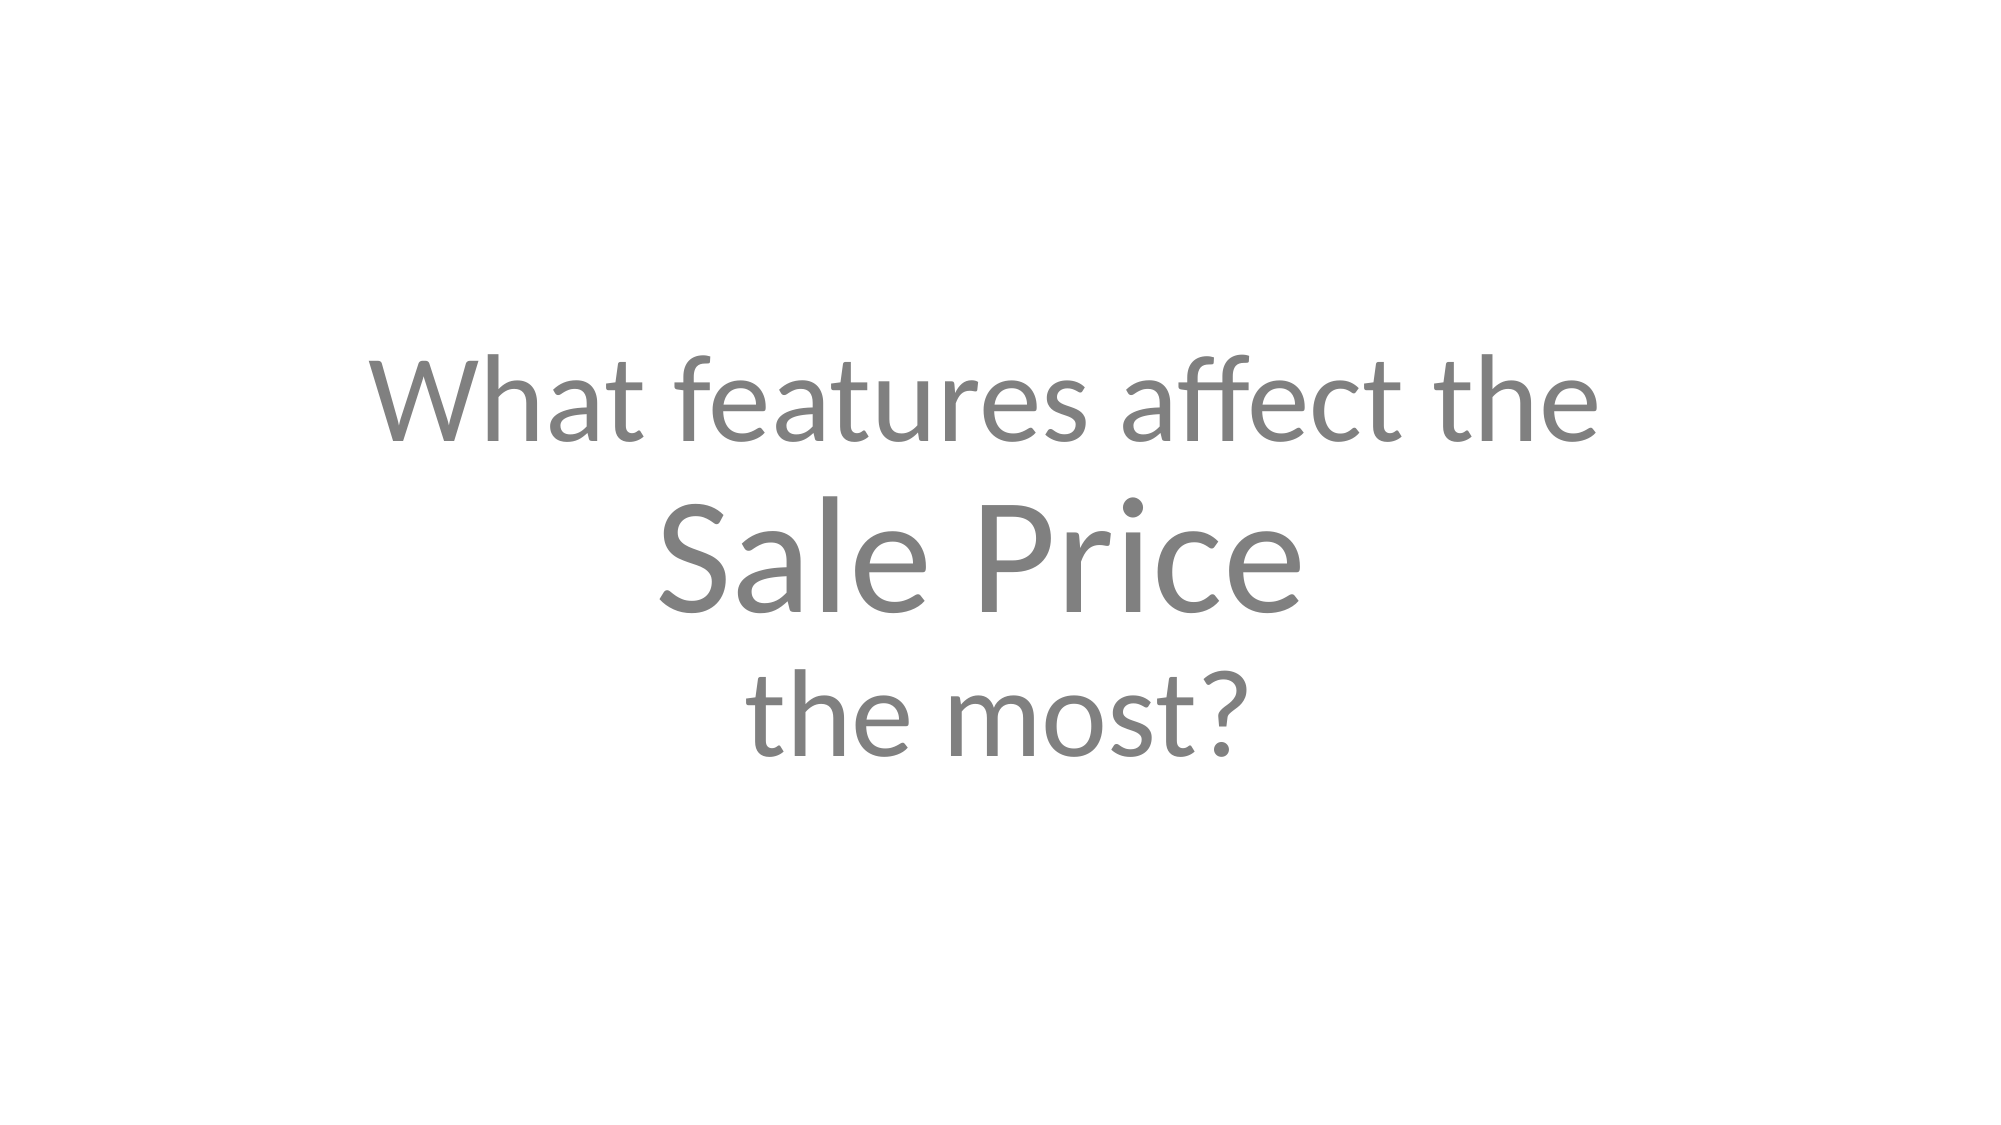

What features affect the
Sale Price
the most?